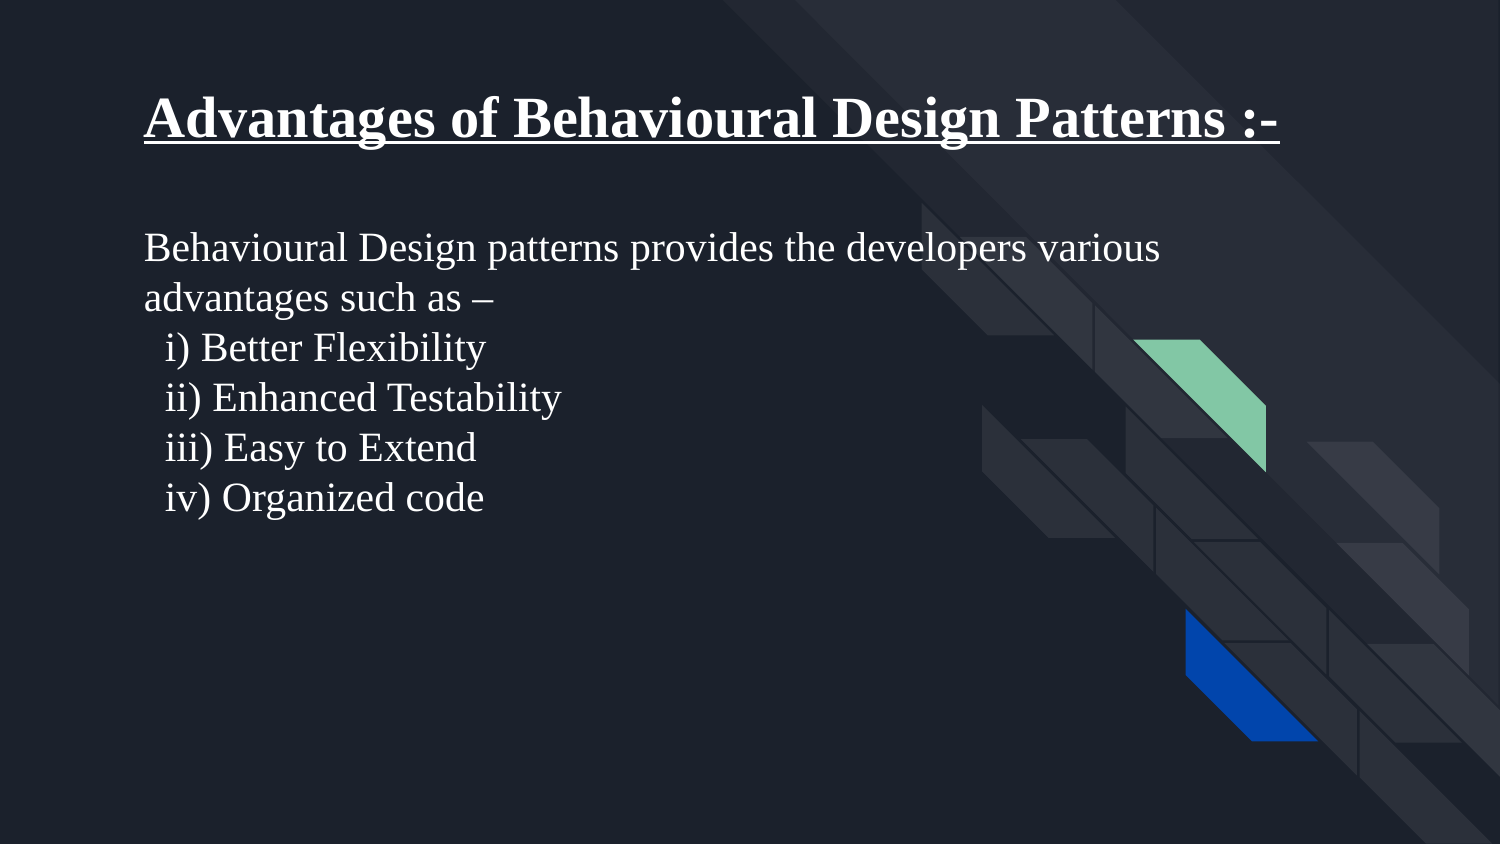

# Advantages of Behavioural Design Patterns :- Behavioural Design patterns provides the developers various advantages such as – i) Better Flexibility ii) Enhanced Testability iii) Easy to Extend iv) Organized code